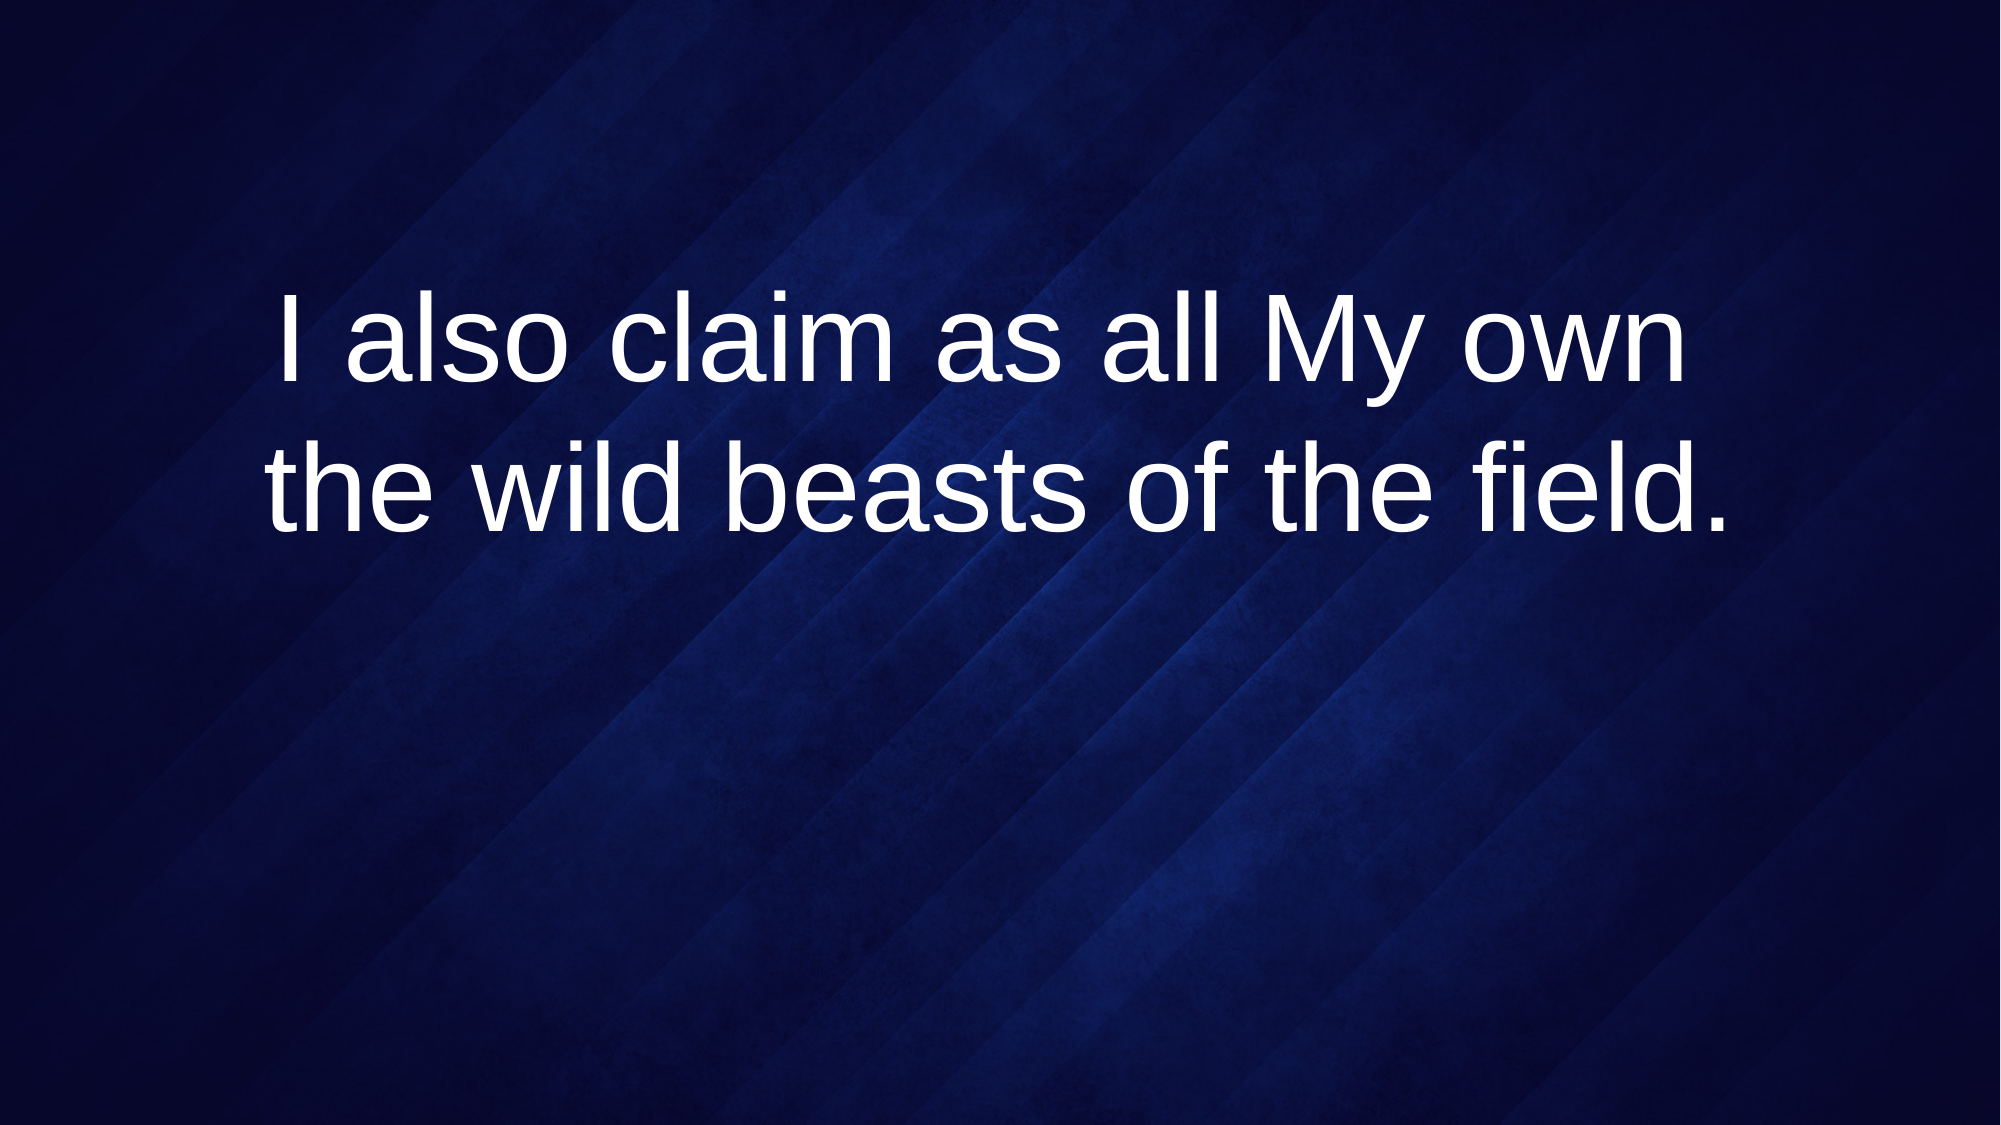

# I also claim as all My own the wild beasts of the field.